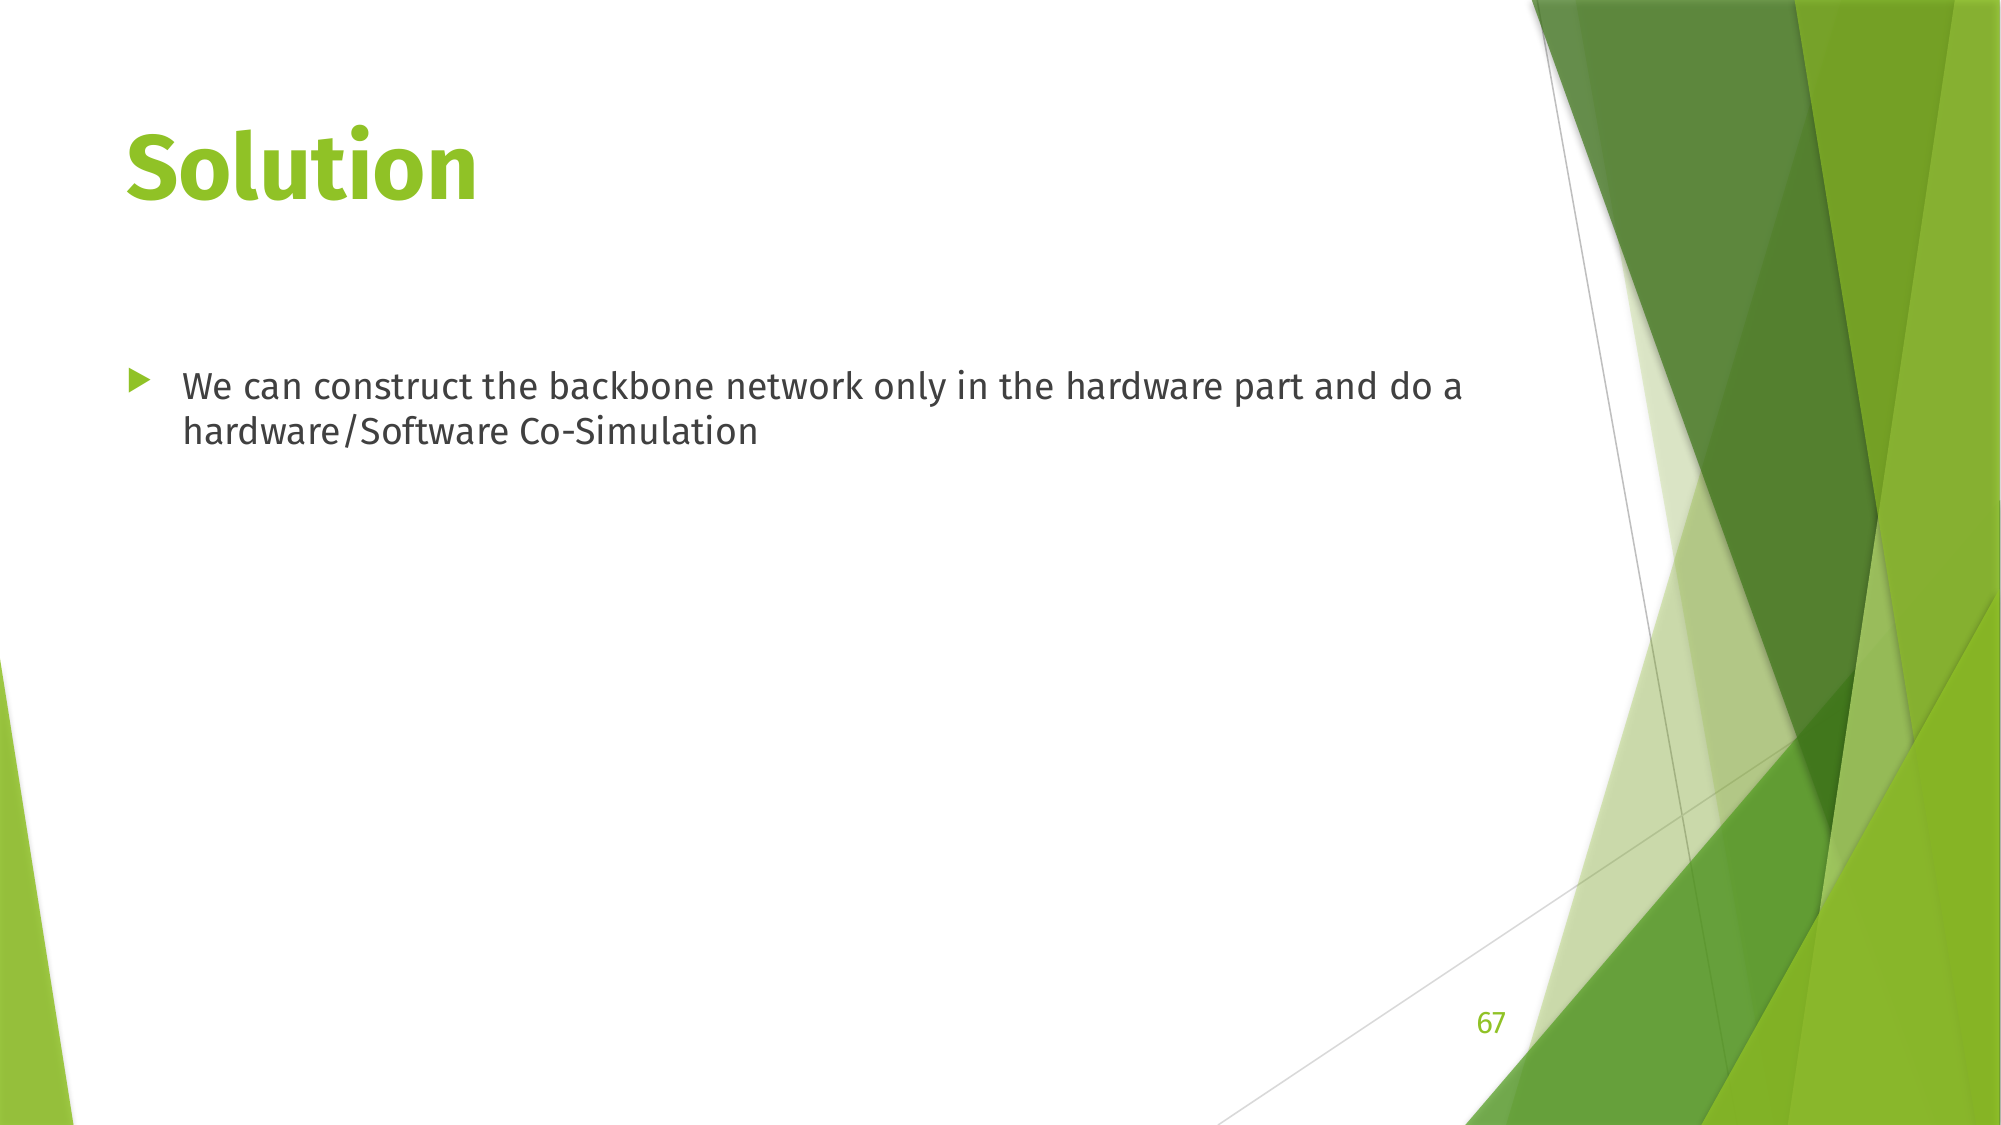

# Solution
We can construct the backbone network only in the hardware part and do a hardware/Software Co-Simulation
67